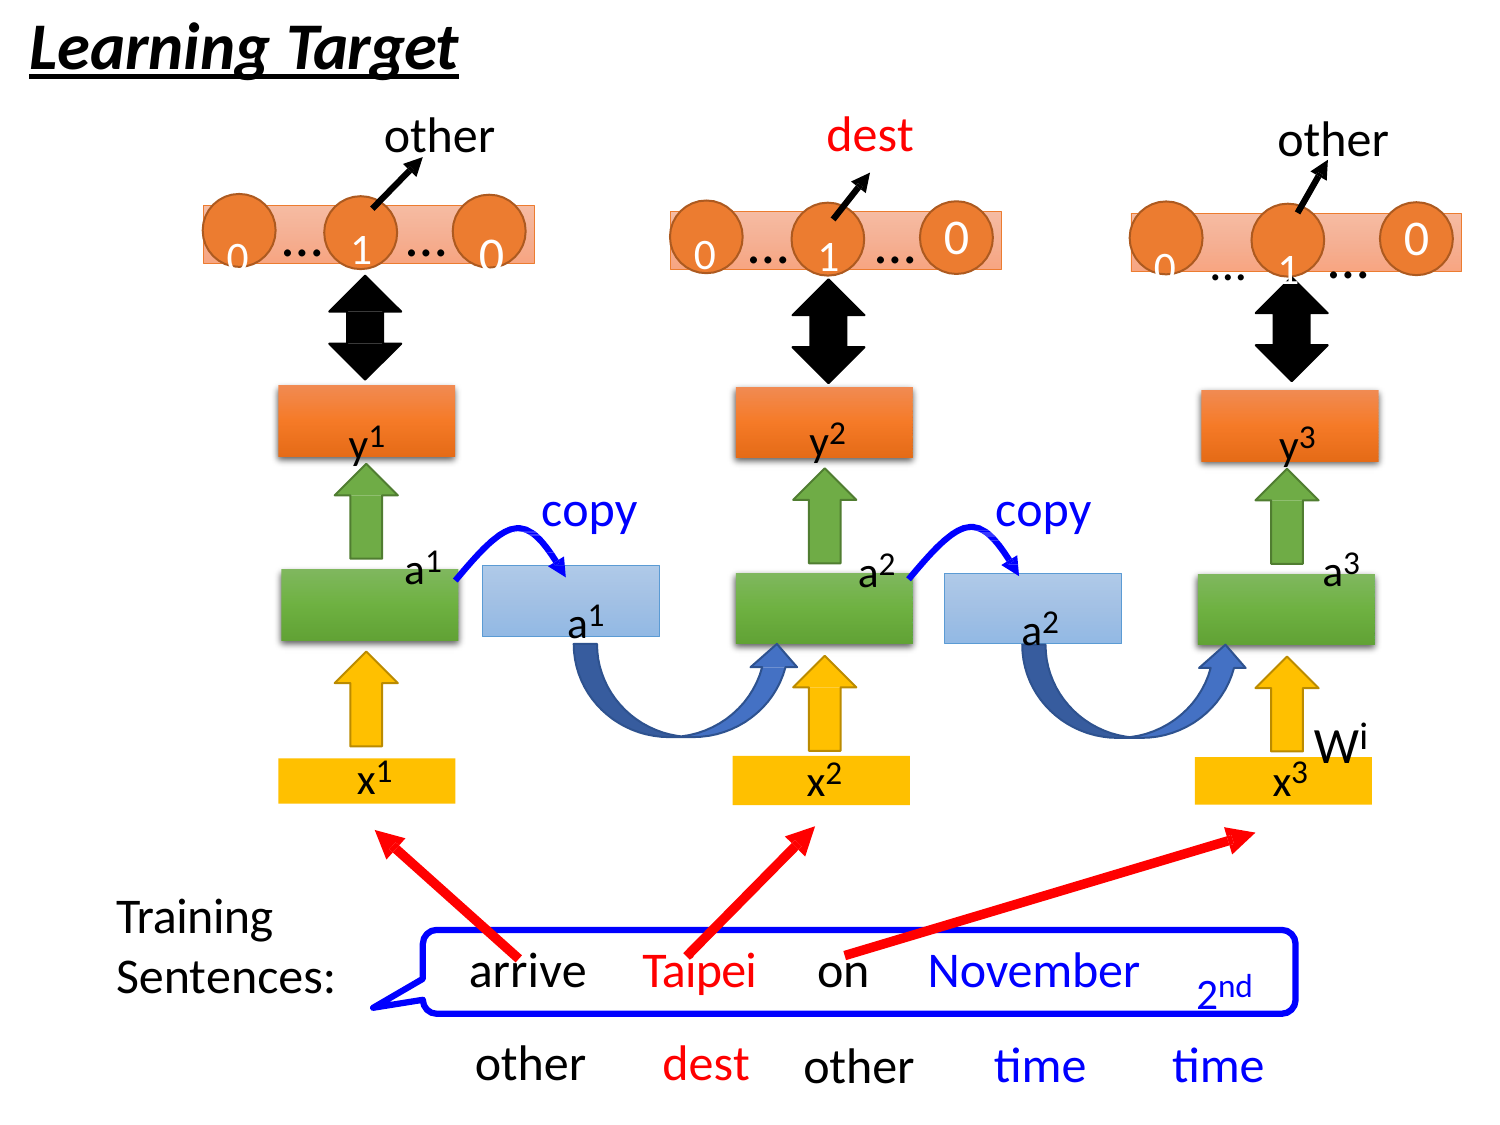

# Learning Target
dest
0	…	1	…
other
other

…	1	…
0	…	1	…

0	0

0

0

y2
y1
y3

copy
copy
a1
a3
a2

a1
a2

Wi
x2
x3
x1

Training  Sentences:
2nd

arrive
Taipei
on	November
other
dest
time
time
other